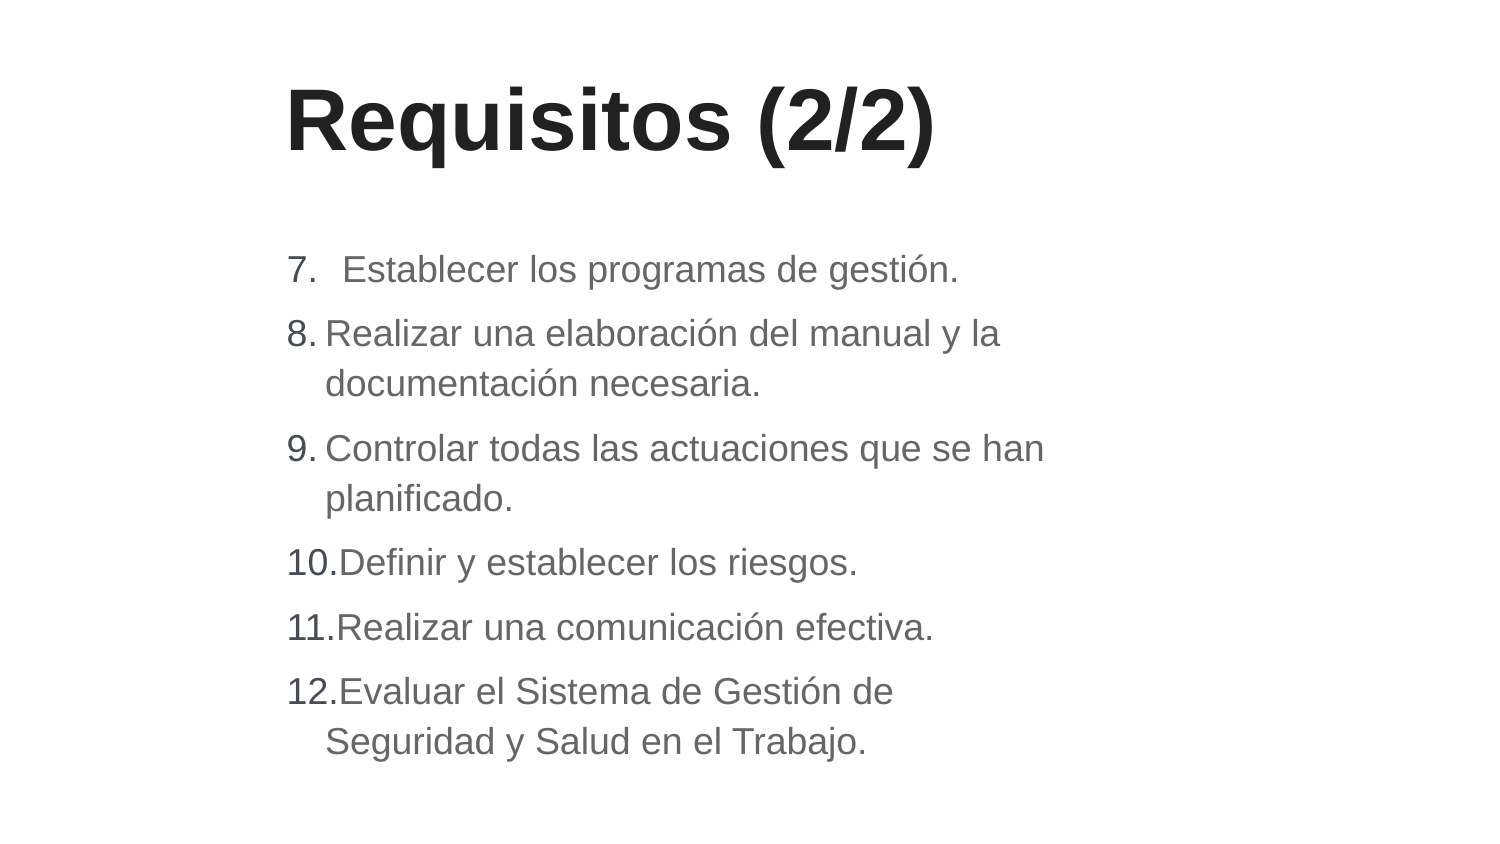

# Requisitos (2/2)
Establecer los programas de gestión.
Realizar una elaboración del manual y la documentación necesaria.
Controlar todas las actuaciones que se han planificado.
Definir y establecer los riesgos.
Realizar una comunicación efectiva.
Evaluar el Sistema de Gestión de Seguridad y Salud en el Trabajo.